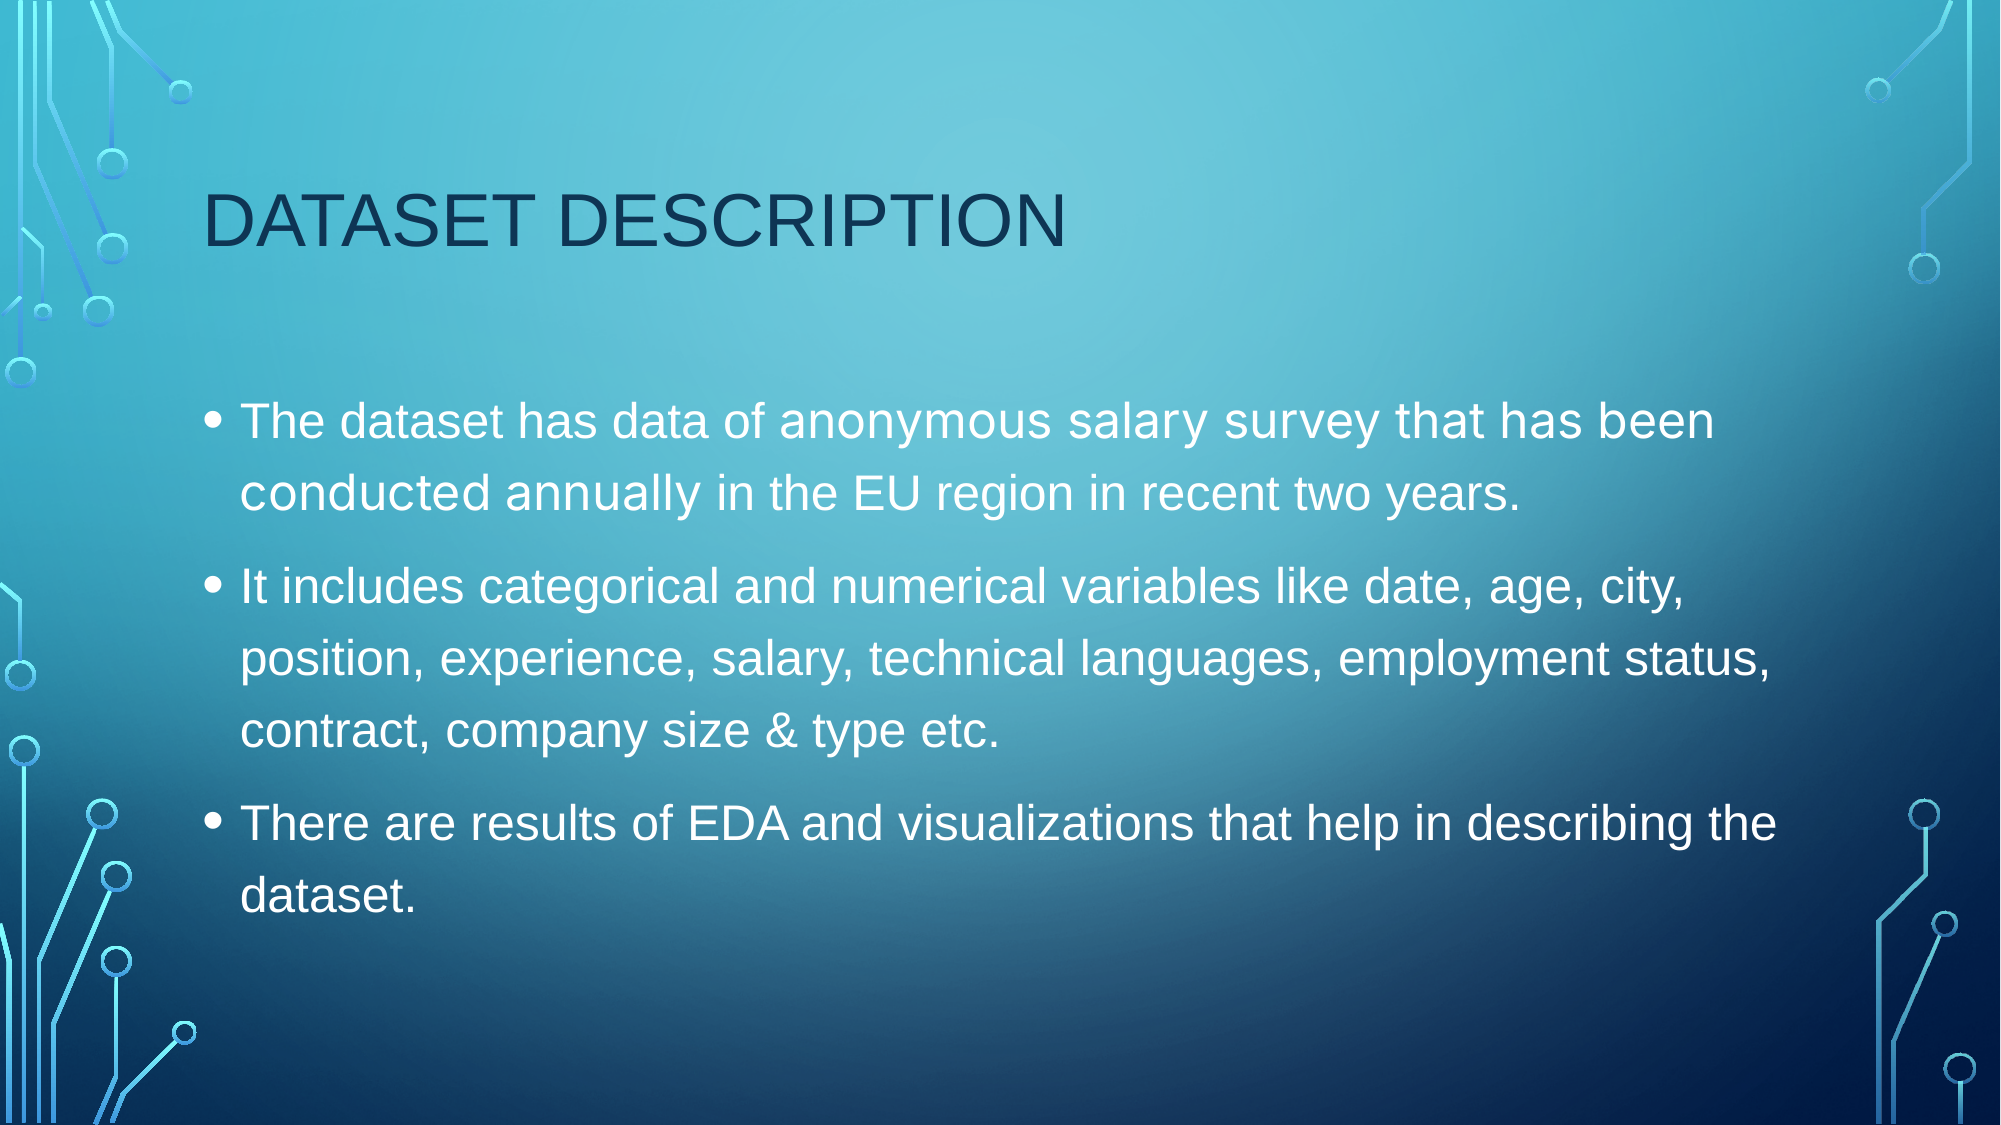

# Dataset description
The dataset has data of anonymous salary survey that has been conducted annually in the EU region in recent two years.
It includes categorical and numerical variables like date, age, city, position, experience, salary, technical languages, employment status, contract, company size & type etc.
There are results of EDA and visualizations that help in describing the dataset.